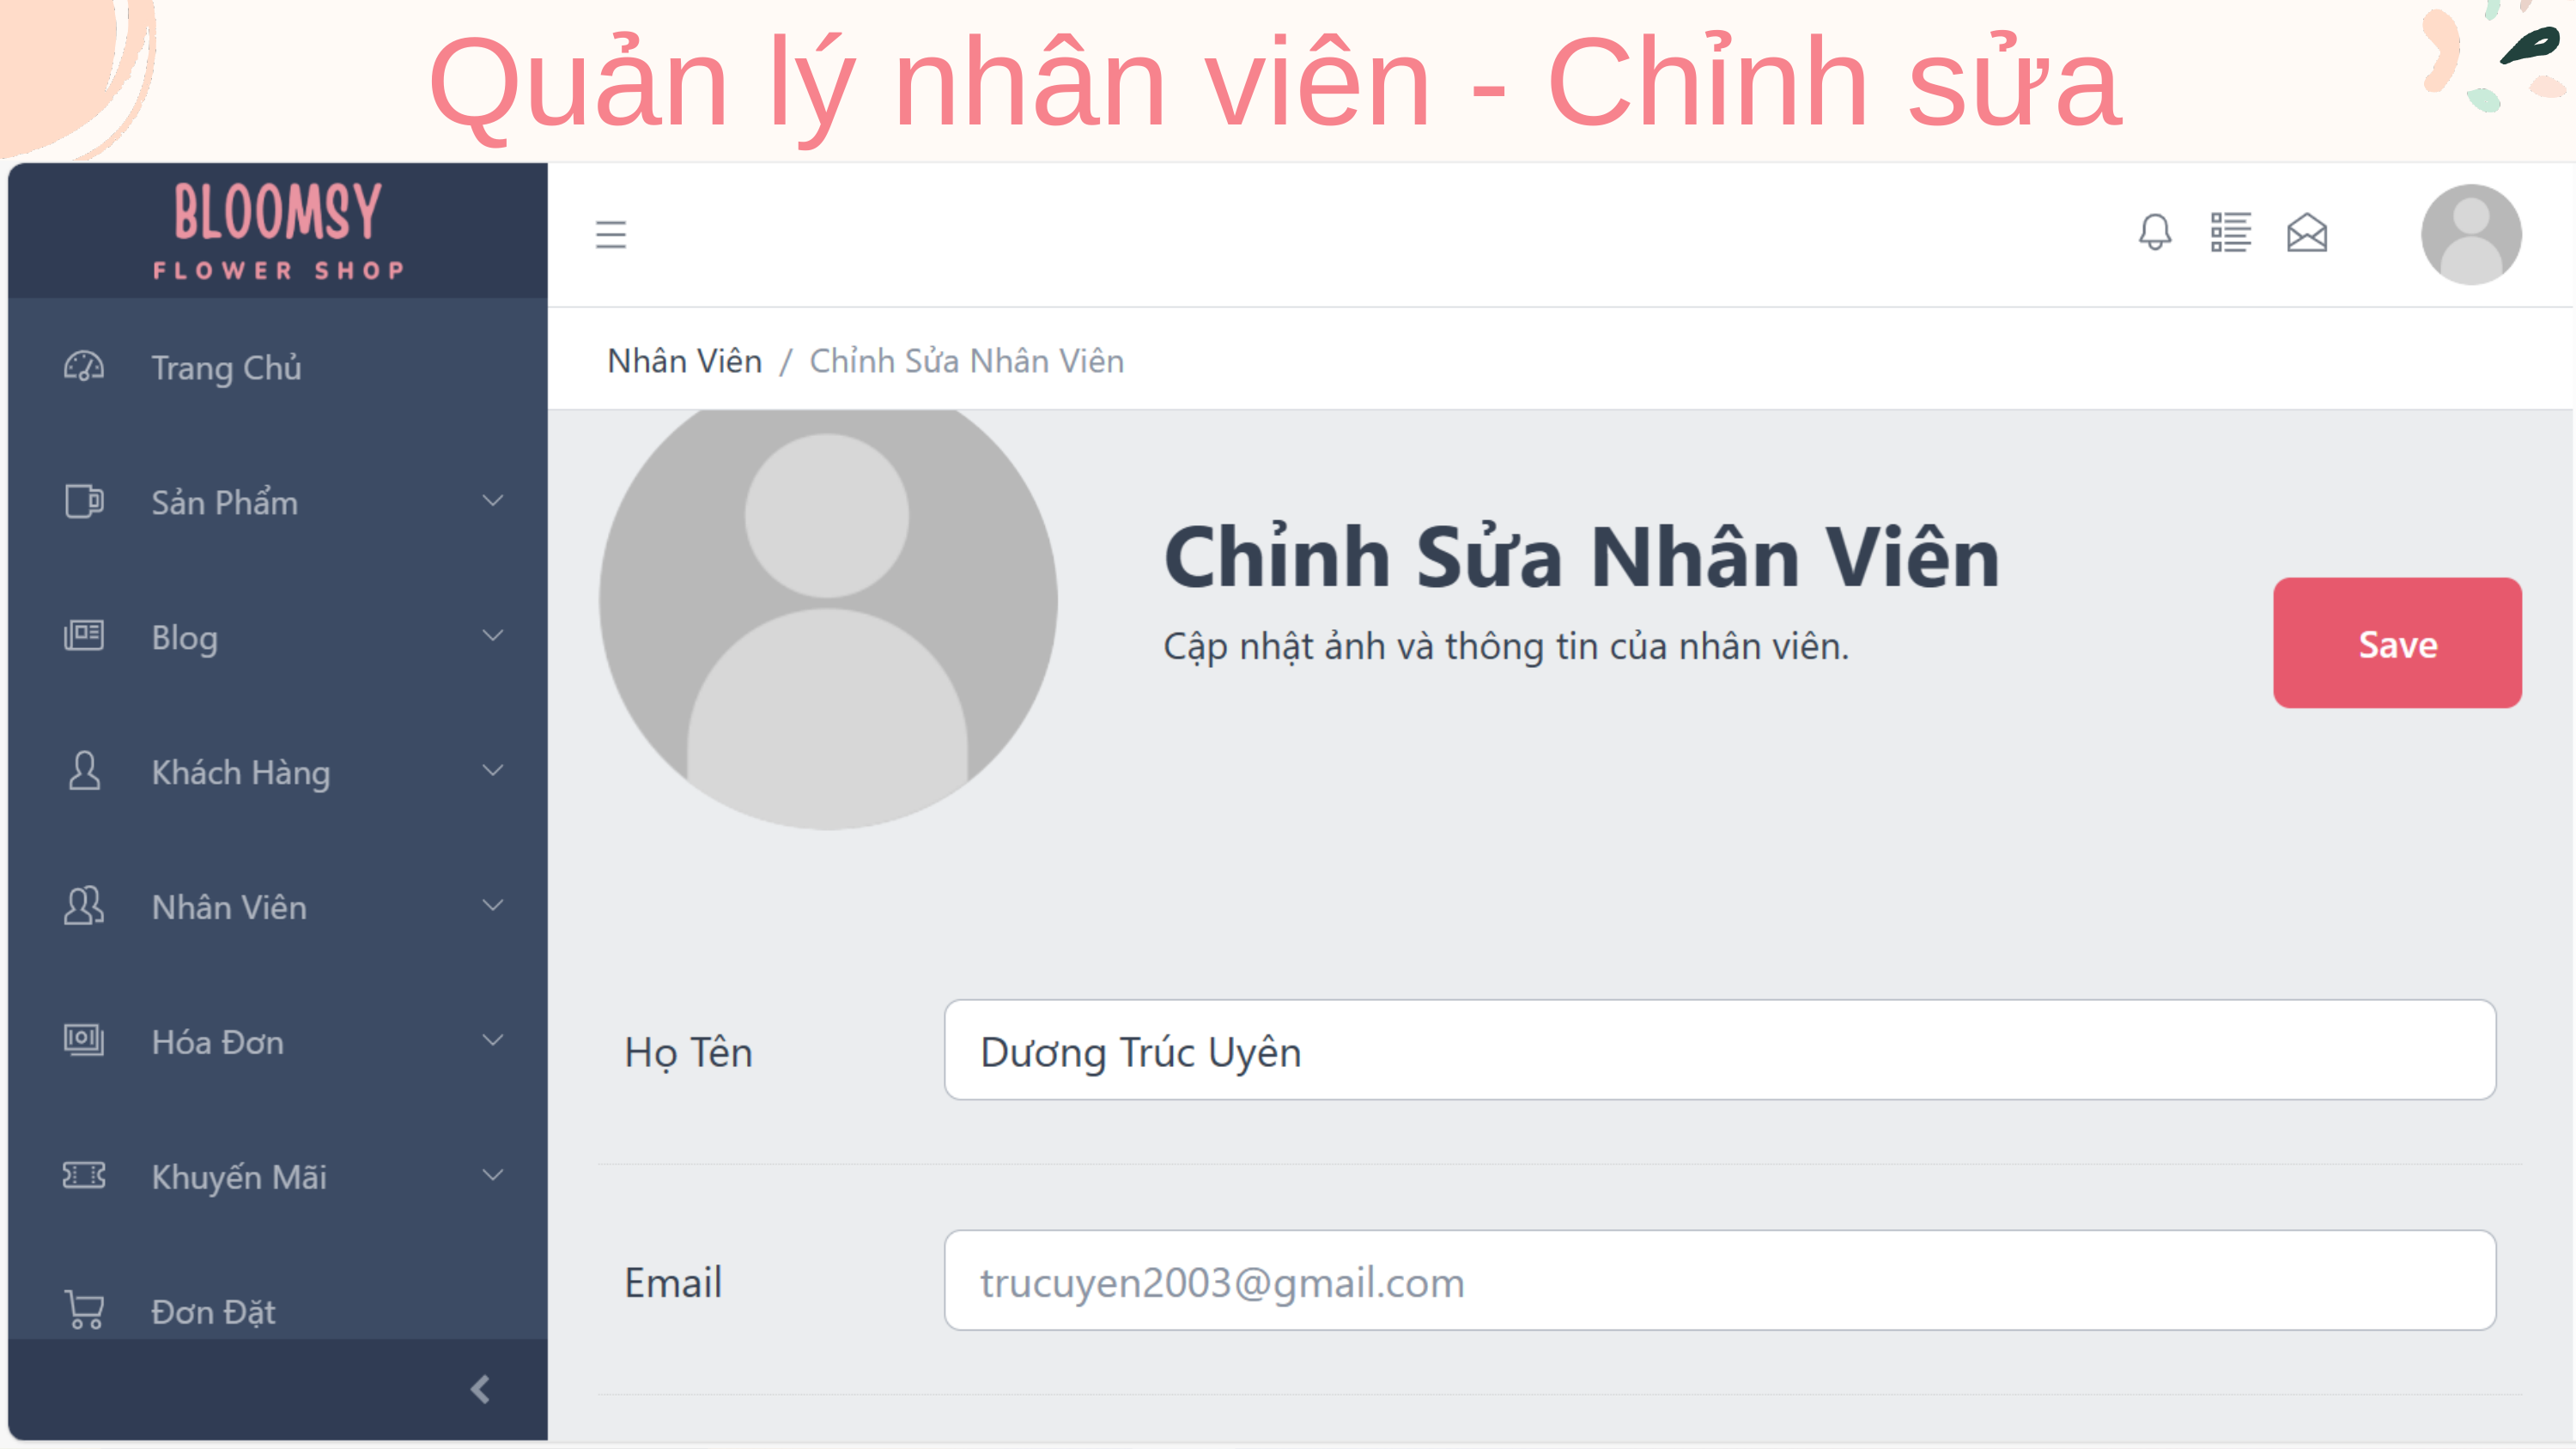

Quản lý nhân viên - Chỉnh sửa